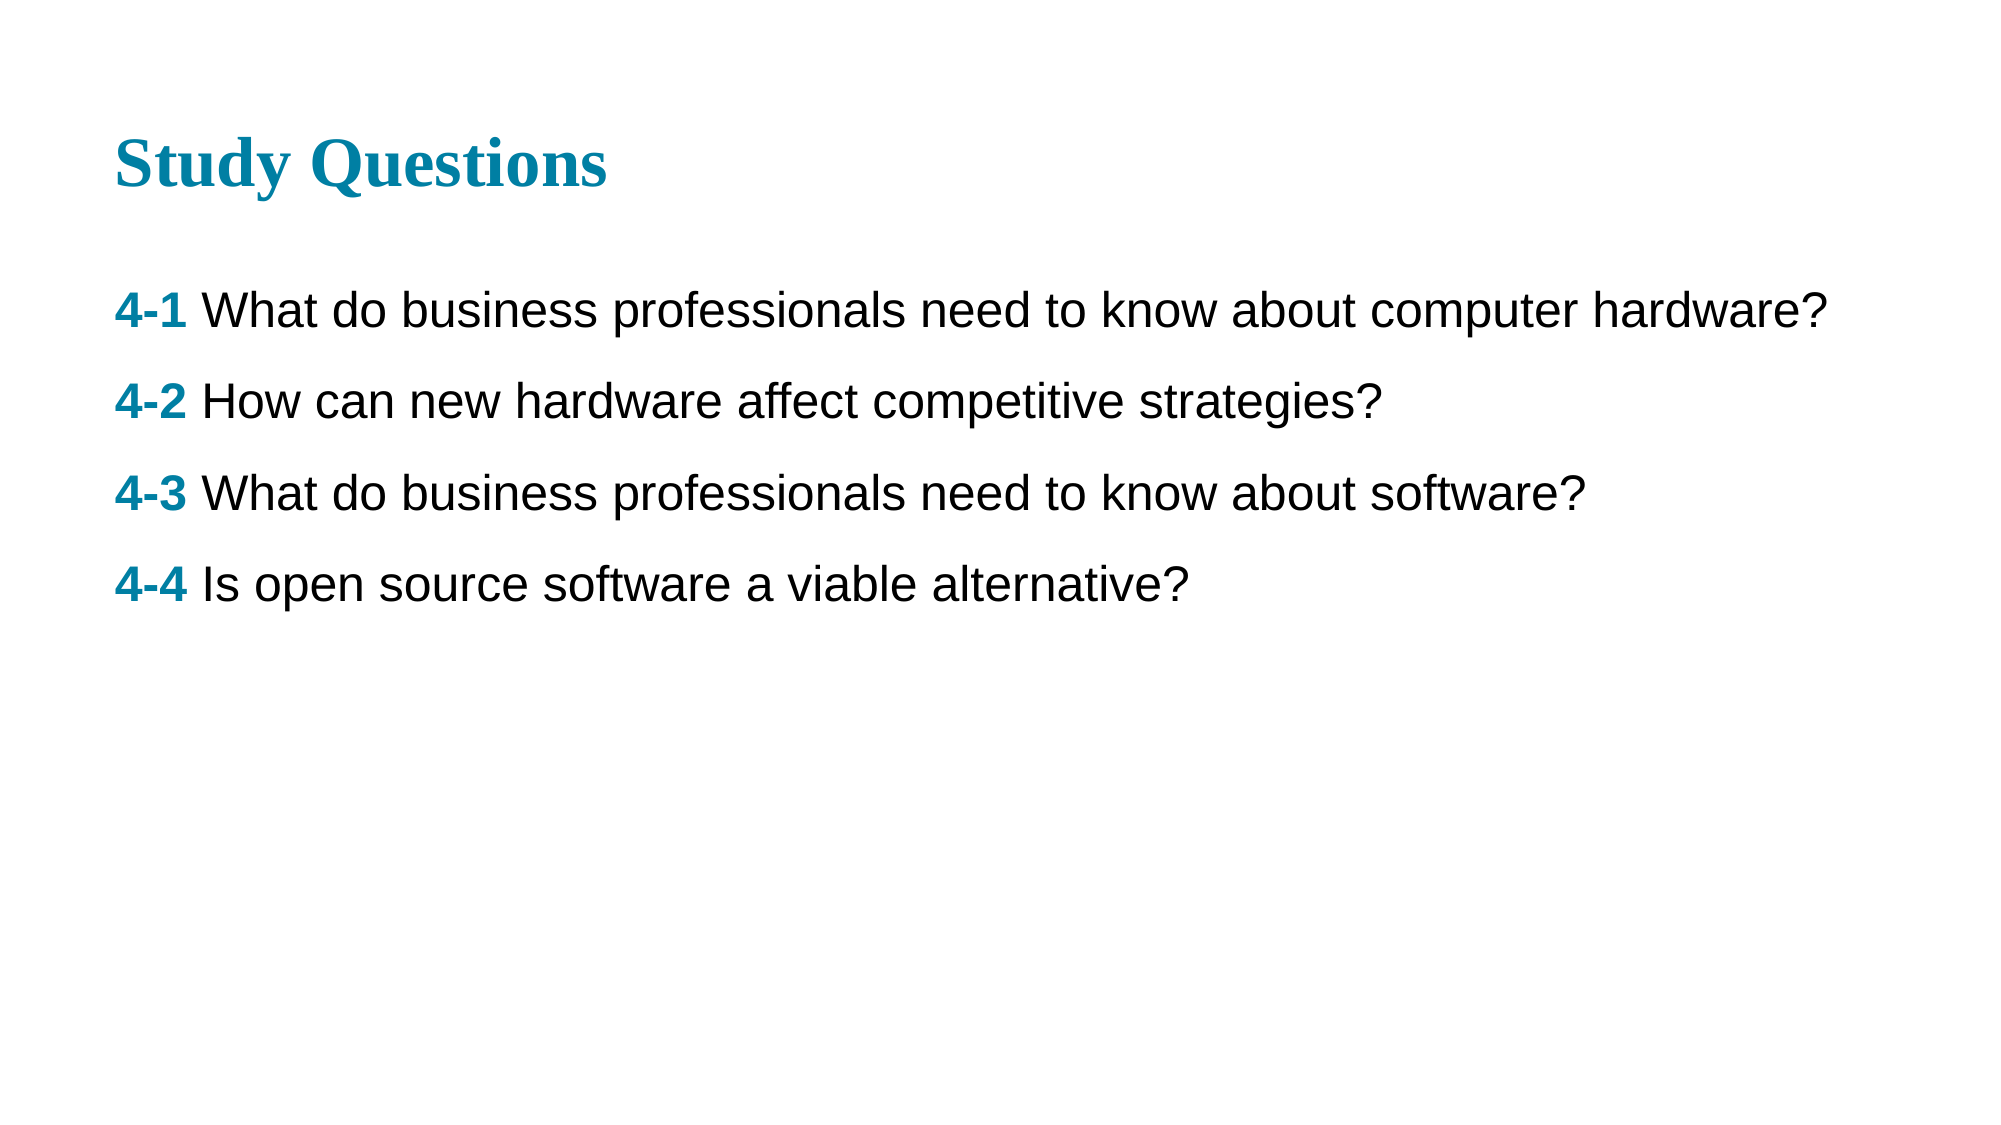

# Study Questions
4-1 What do business professionals need to know about computer hardware?
4-2 How can new hardware affect competitive strategies?
4-3 What do business professionals need to know about software?
4-4 Is open source software a viable alternative?